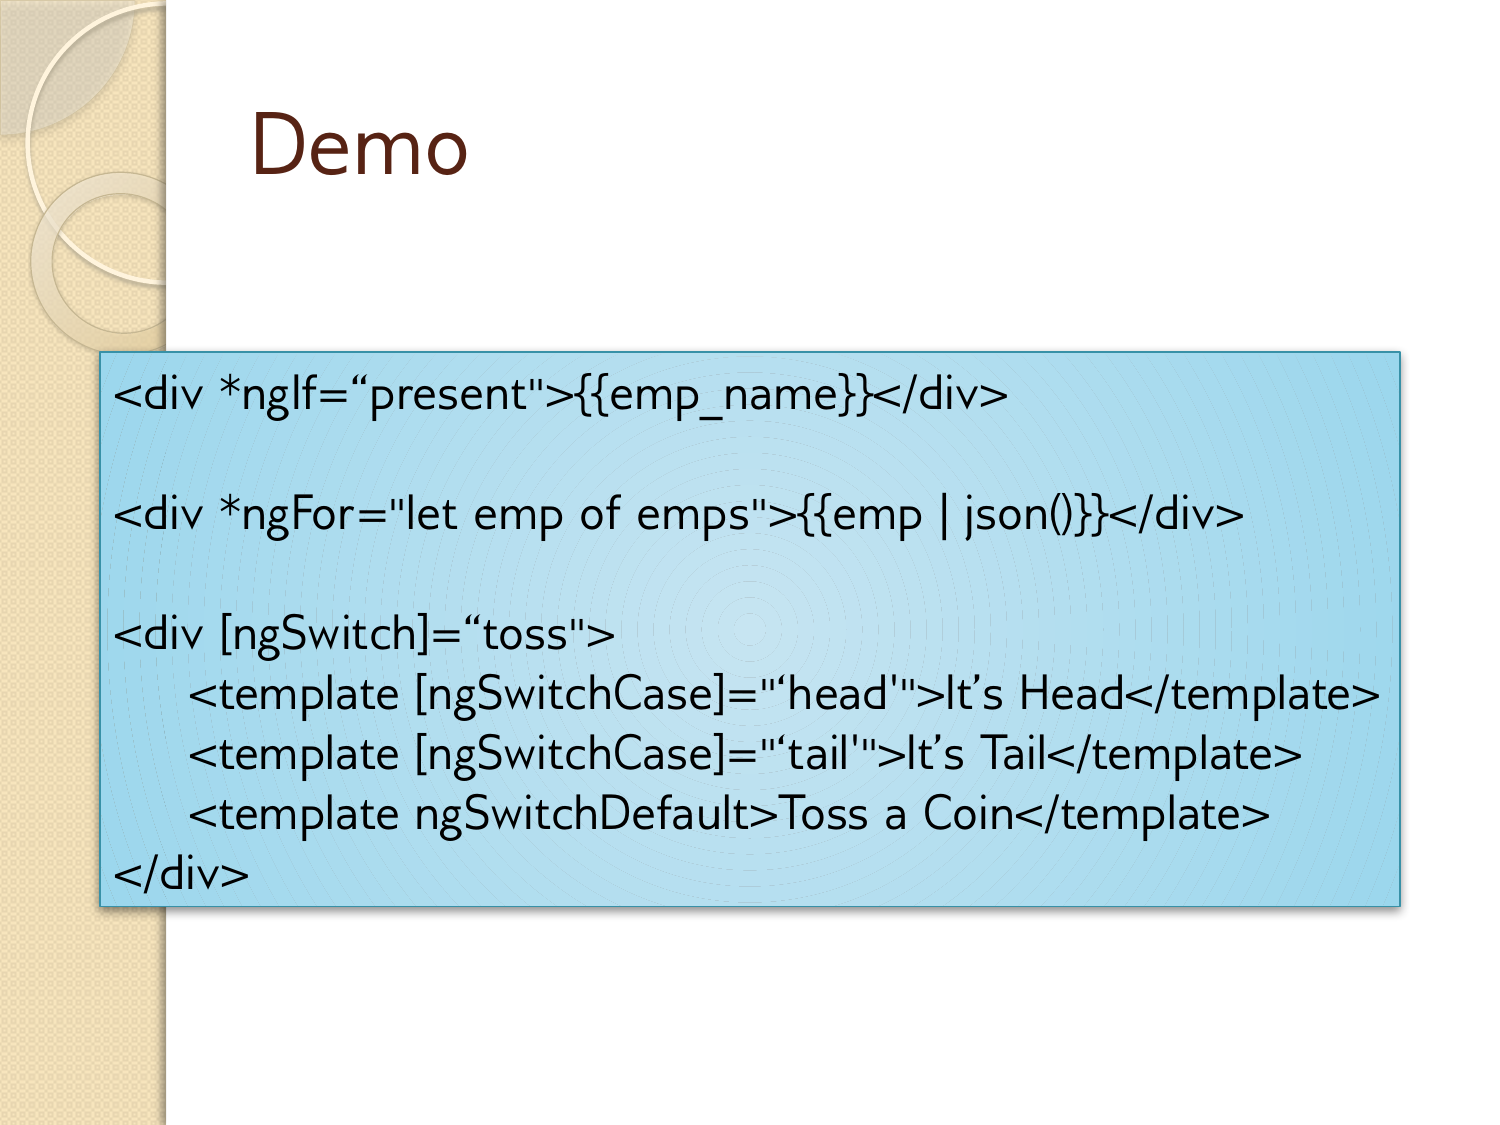

# Demo
<div *ngIf=“present">{{emp_name}}</div>

<div *ngFor="let emp of emps">{{emp | json()}}</div>

<div [ngSwitch]=“toss">
     <template [ngSwitchCase]="‘head'">It’s Head</template>
     <template [ngSwitchCase]="‘tail'">It’s Tail</template>
     <template ngSwitchDefault>Toss a Coin</template>
</div>